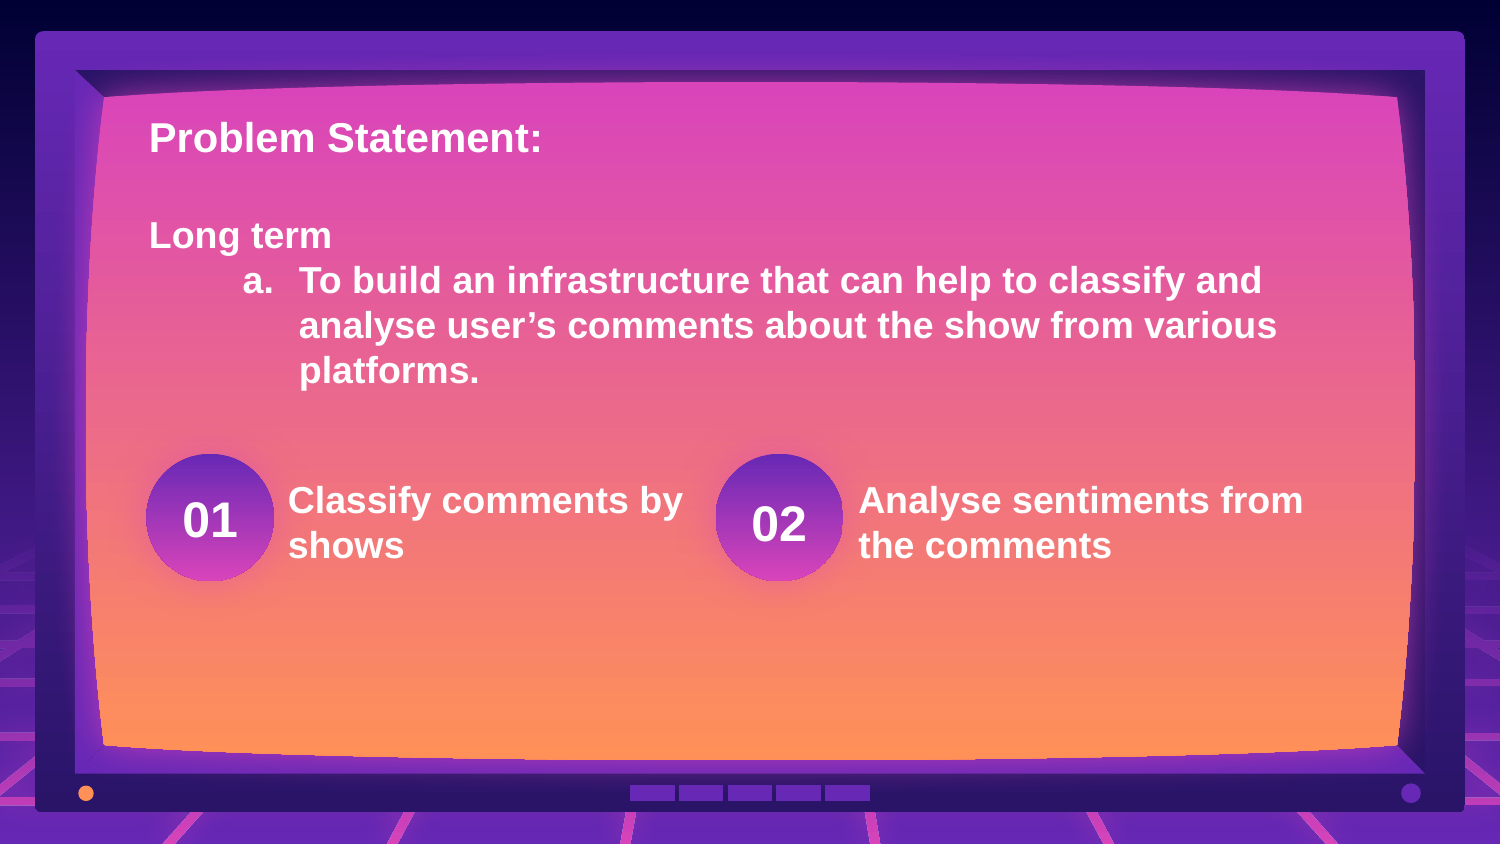

Problem Statement:

Long term
To build an infrastructure that can help to classify and analyse user’s comments about the show from various platforms.

Classify comments by shows

Analyse sentiments from the comments
# 01
02